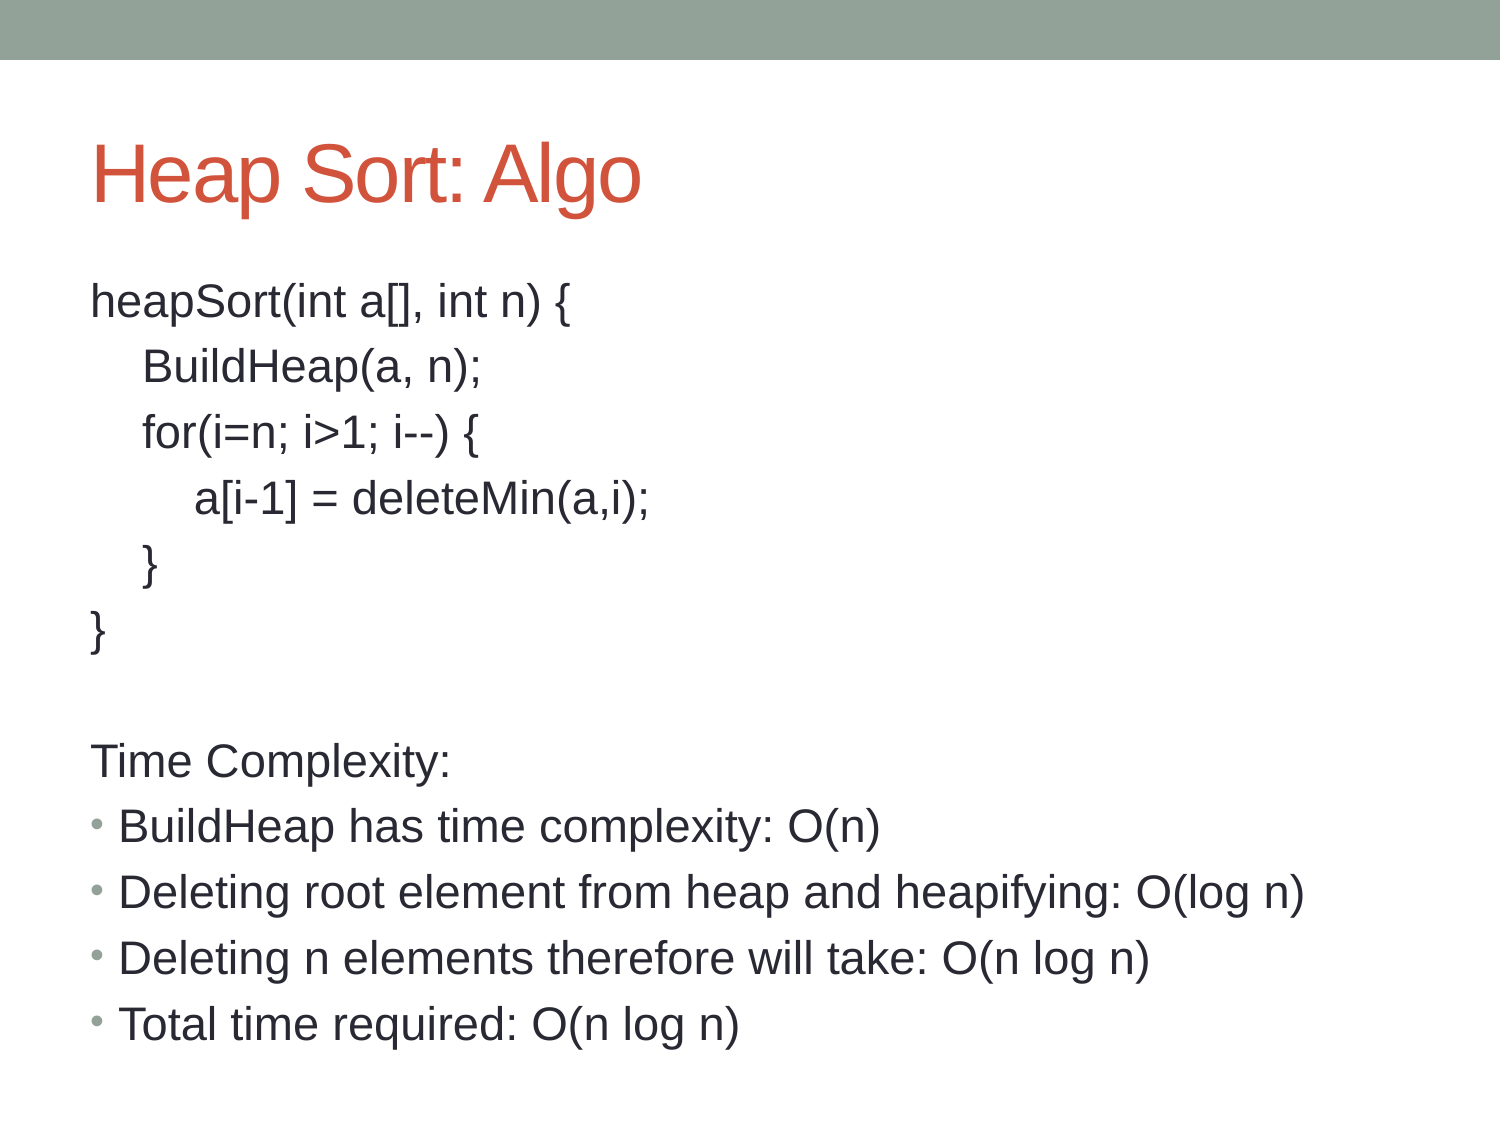

# Heap Sort: Algo
heapSort(int a[], int n) {
    BuildHeap(a, n);
    for(i=n; i>1; i--) {
        a[i-1] = deleteMin(a,i);
    }
}

Time Complexity:
BuildHeap has time complexity: O(n)
Deleting root element from heap and heapifying: O(log n)
Deleting n elements therefore will take: O(n log n)
Total time required: O(n log n)